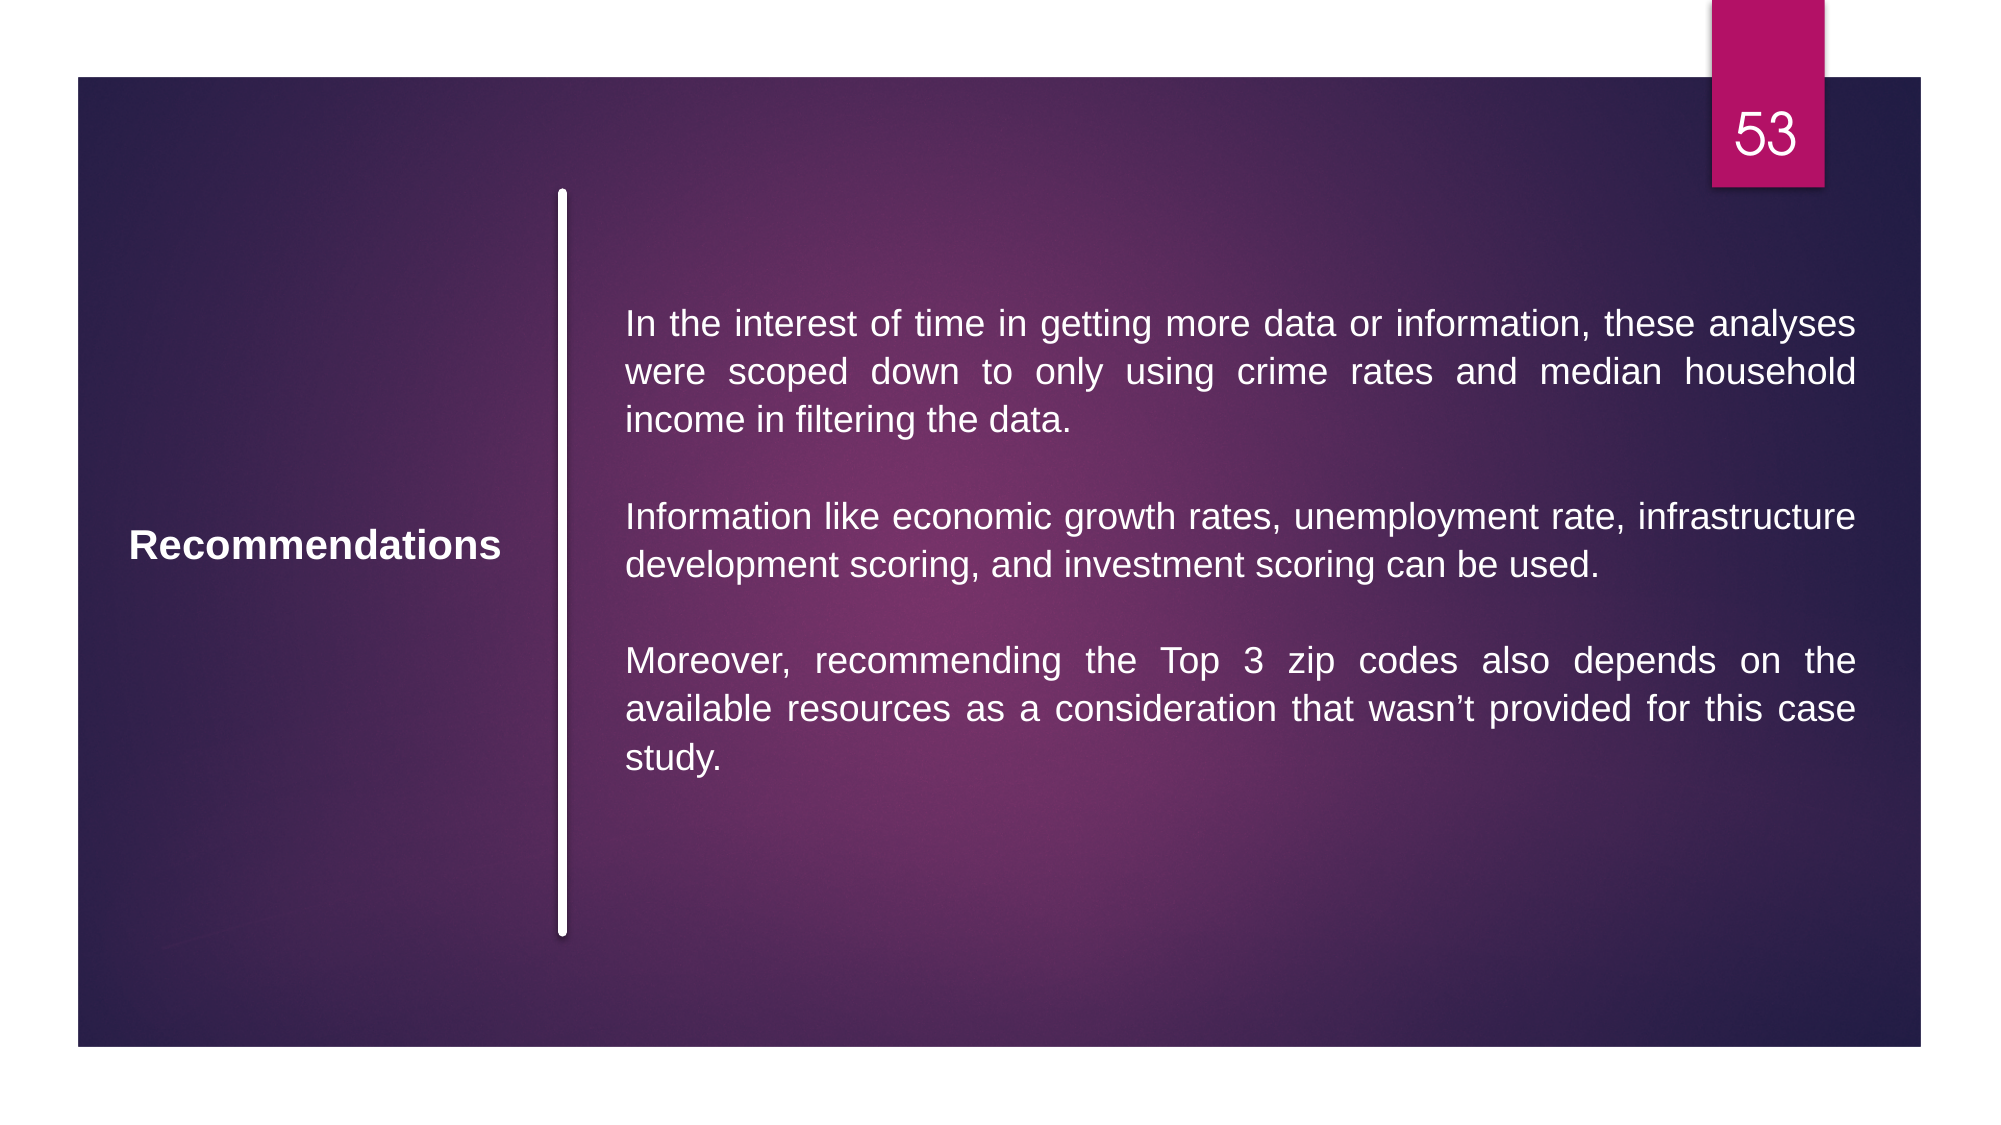

53
In the interest of time in getting more data or information, these analyses were scoped down to only using crime rates and median household income in filtering the data.

Information like economic growth rates, unemployment rate, infrastructure development scoring, and investment scoring can be used.

Moreover, recommending the Top 3 zip codes also depends on the available resources as a consideration that wasn’t provided for this case study.
Recommendations